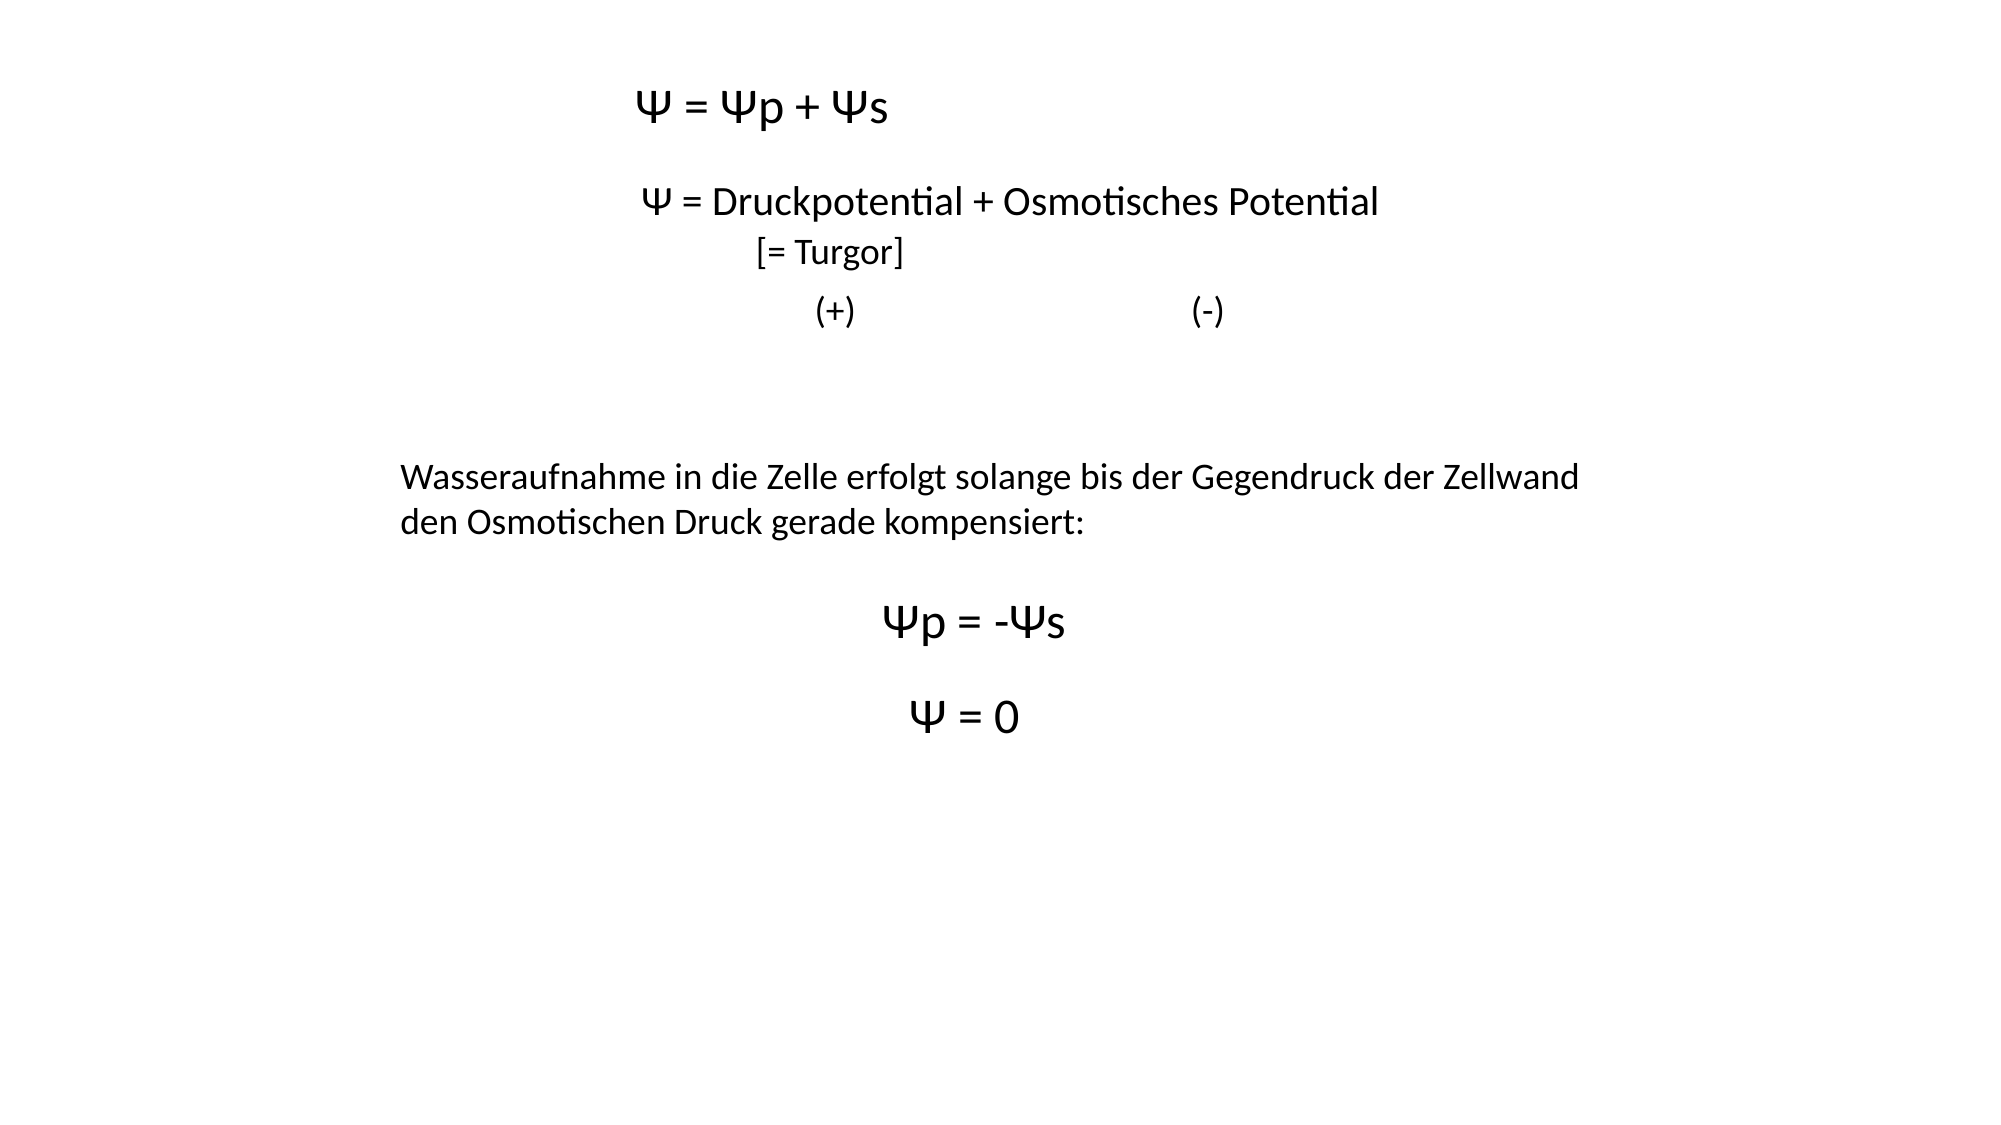

Ψ = Ψp + Ψs
Ψ = Druckpotential + Osmotisches Potential
[= Turgor]
(+)
(-)
Wasseraufnahme in die Zelle erfolgt solange bis der Gegendruck der Zellwand den Osmotischen Druck gerade kompensiert:
Ψp = -Ψs
Ψ = 0